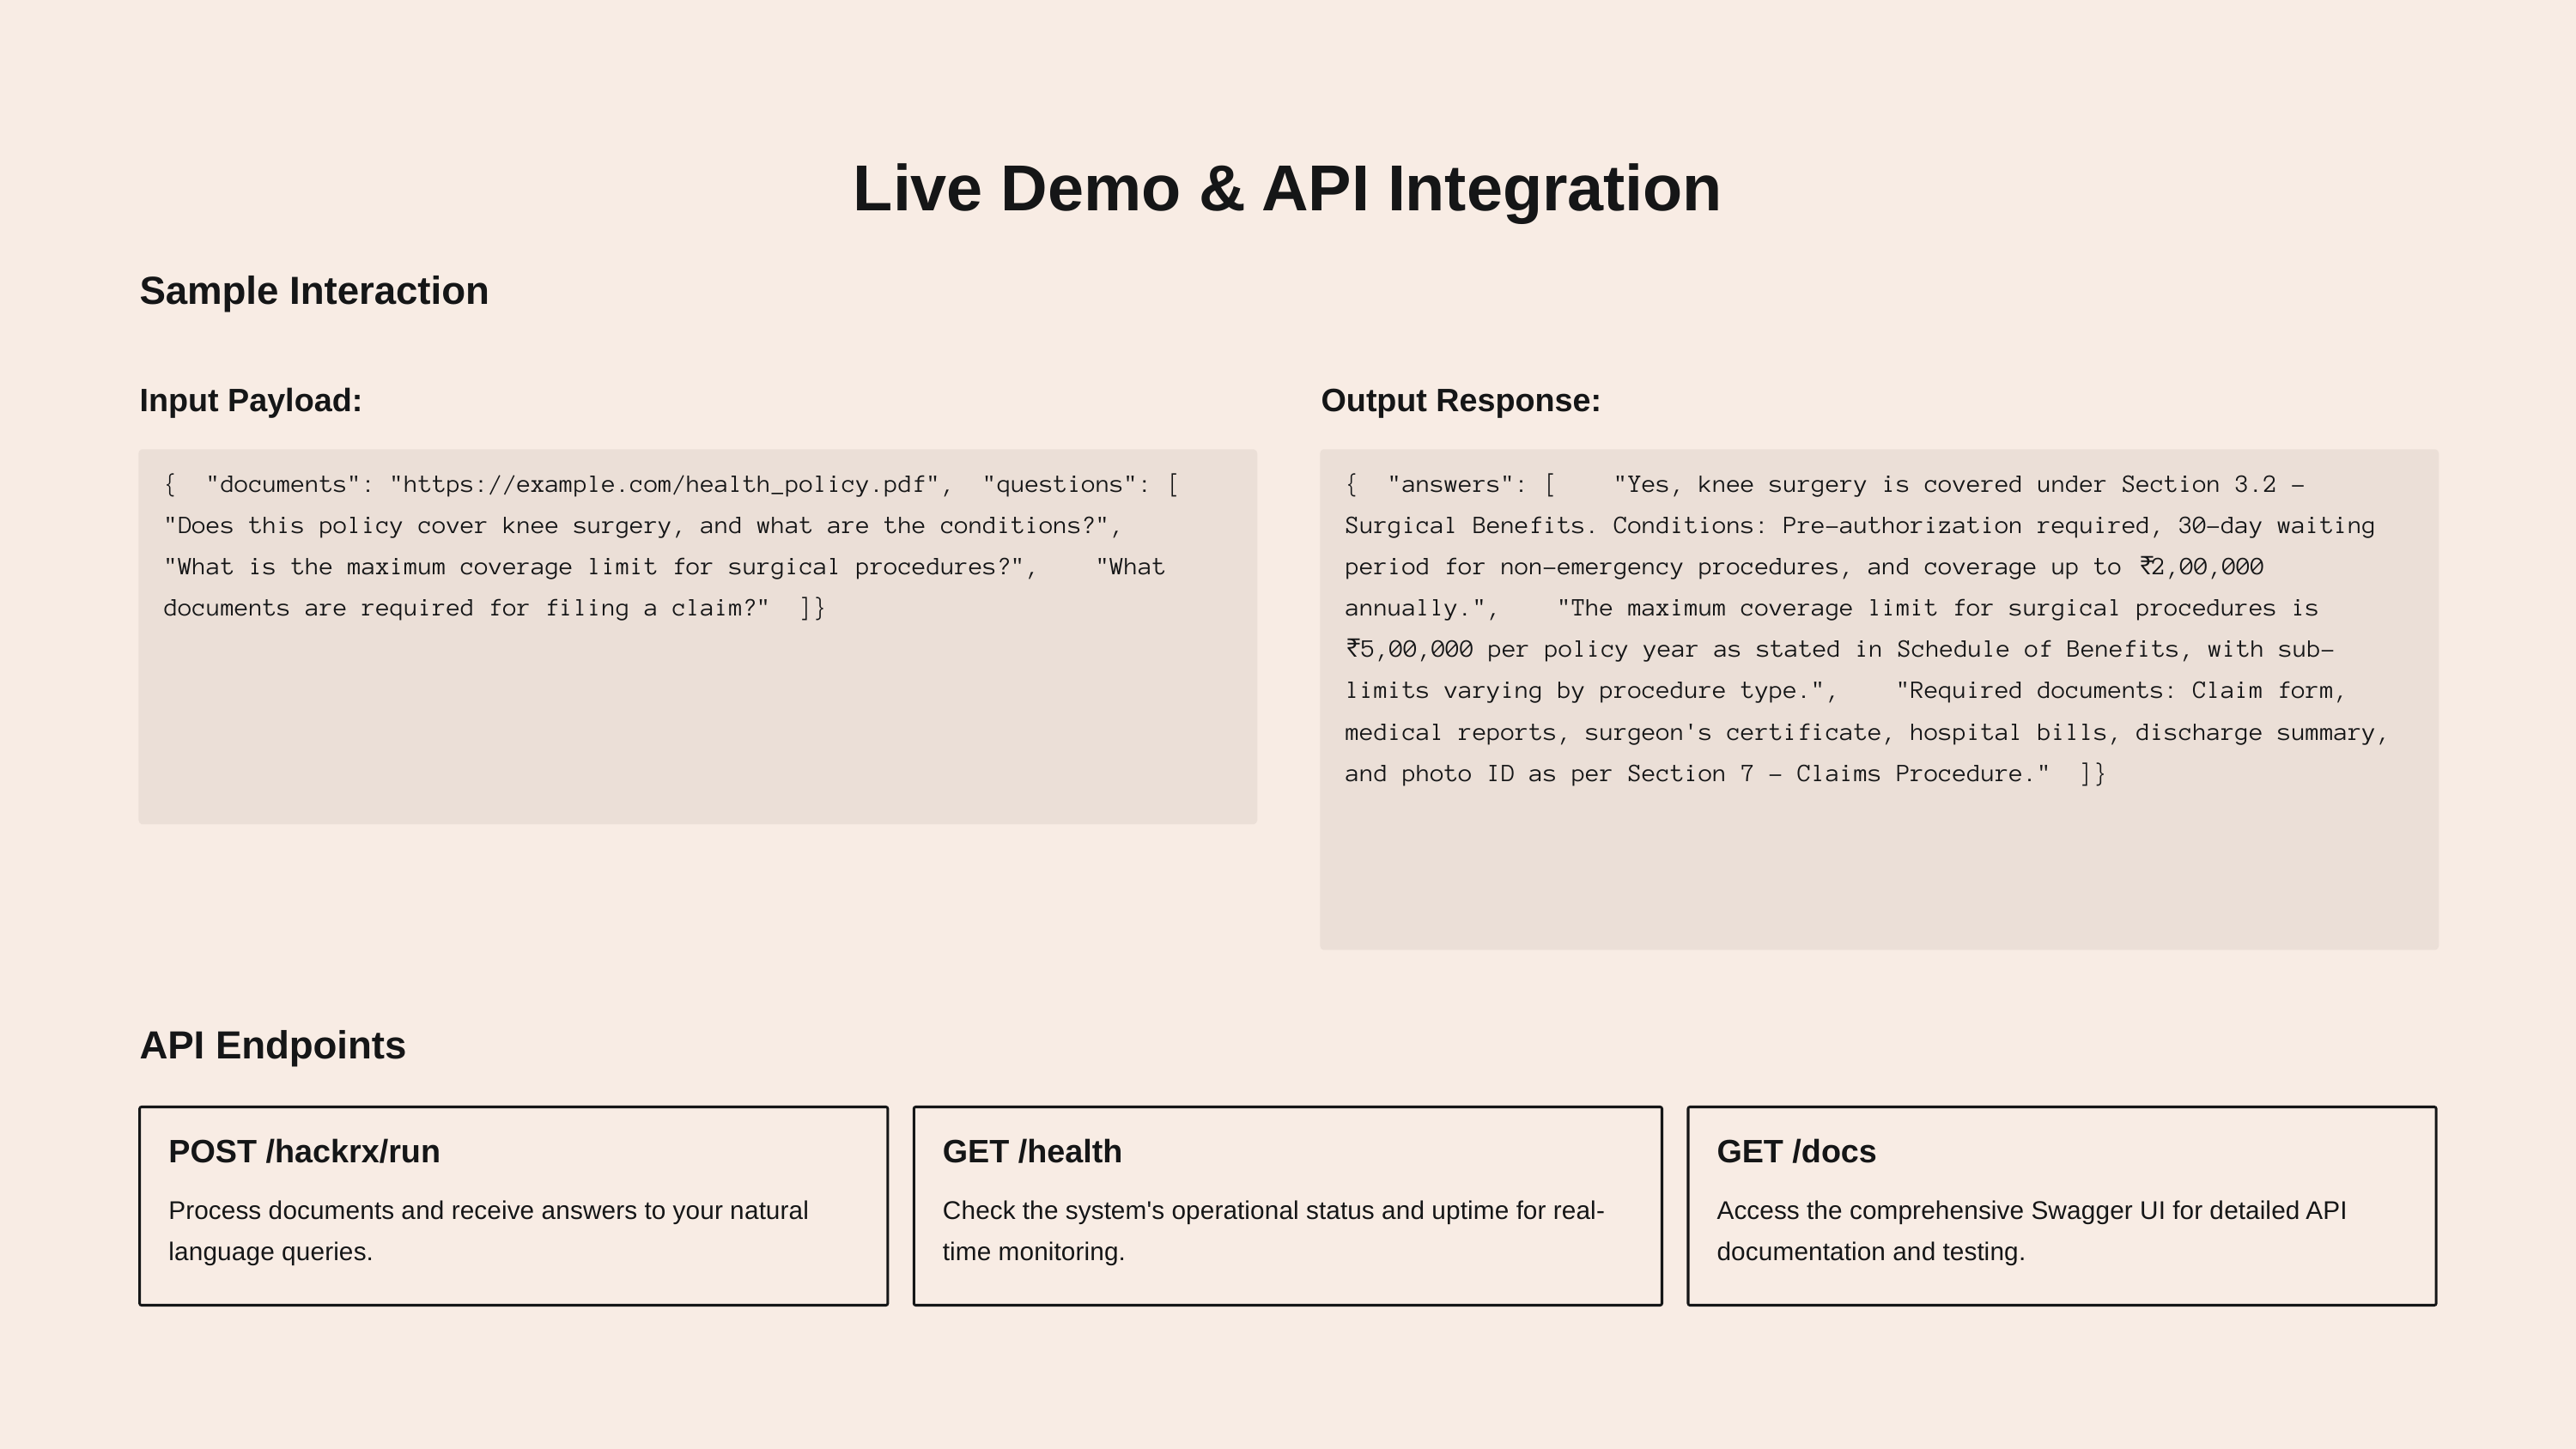

Live Demo & API Integration
Sample Interaction
Input Payload:
Output Response:

{  "documents": "https://example.com/health_policy.pdf",  "questions": [    "Does this policy cover knee surgery, and what are the conditions?",    "What is the maximum coverage limit for surgical procedures?",    "What documents are required for filing a claim?"  ]}
{  "answers": [    "Yes, knee surgery is covered under Section 3.2 - Surgical Benefits. Conditions: Pre-authorization required, 30-day waiting period for non-emergency procedures, and coverage up to ₹2,00,000 annually.",    "The maximum coverage limit for surgical procedures is ₹5,00,000 per policy year as stated in Schedule of Benefits, with sub-limits varying by procedure type.",    "Required documents: Claim form, medical reports, surgeon's certificate, hospital bills, discharge summary, and photo ID as per Section 7 - Claims Procedure."  ]}
API Endpoints

POST /hackrx/run
GET /health
GET /docs
Process documents and receive answers to your natural language queries.
Check the system's operational status and uptime for real-time monitoring.
Access the comprehensive Swagger UI for detailed API documentation and testing.